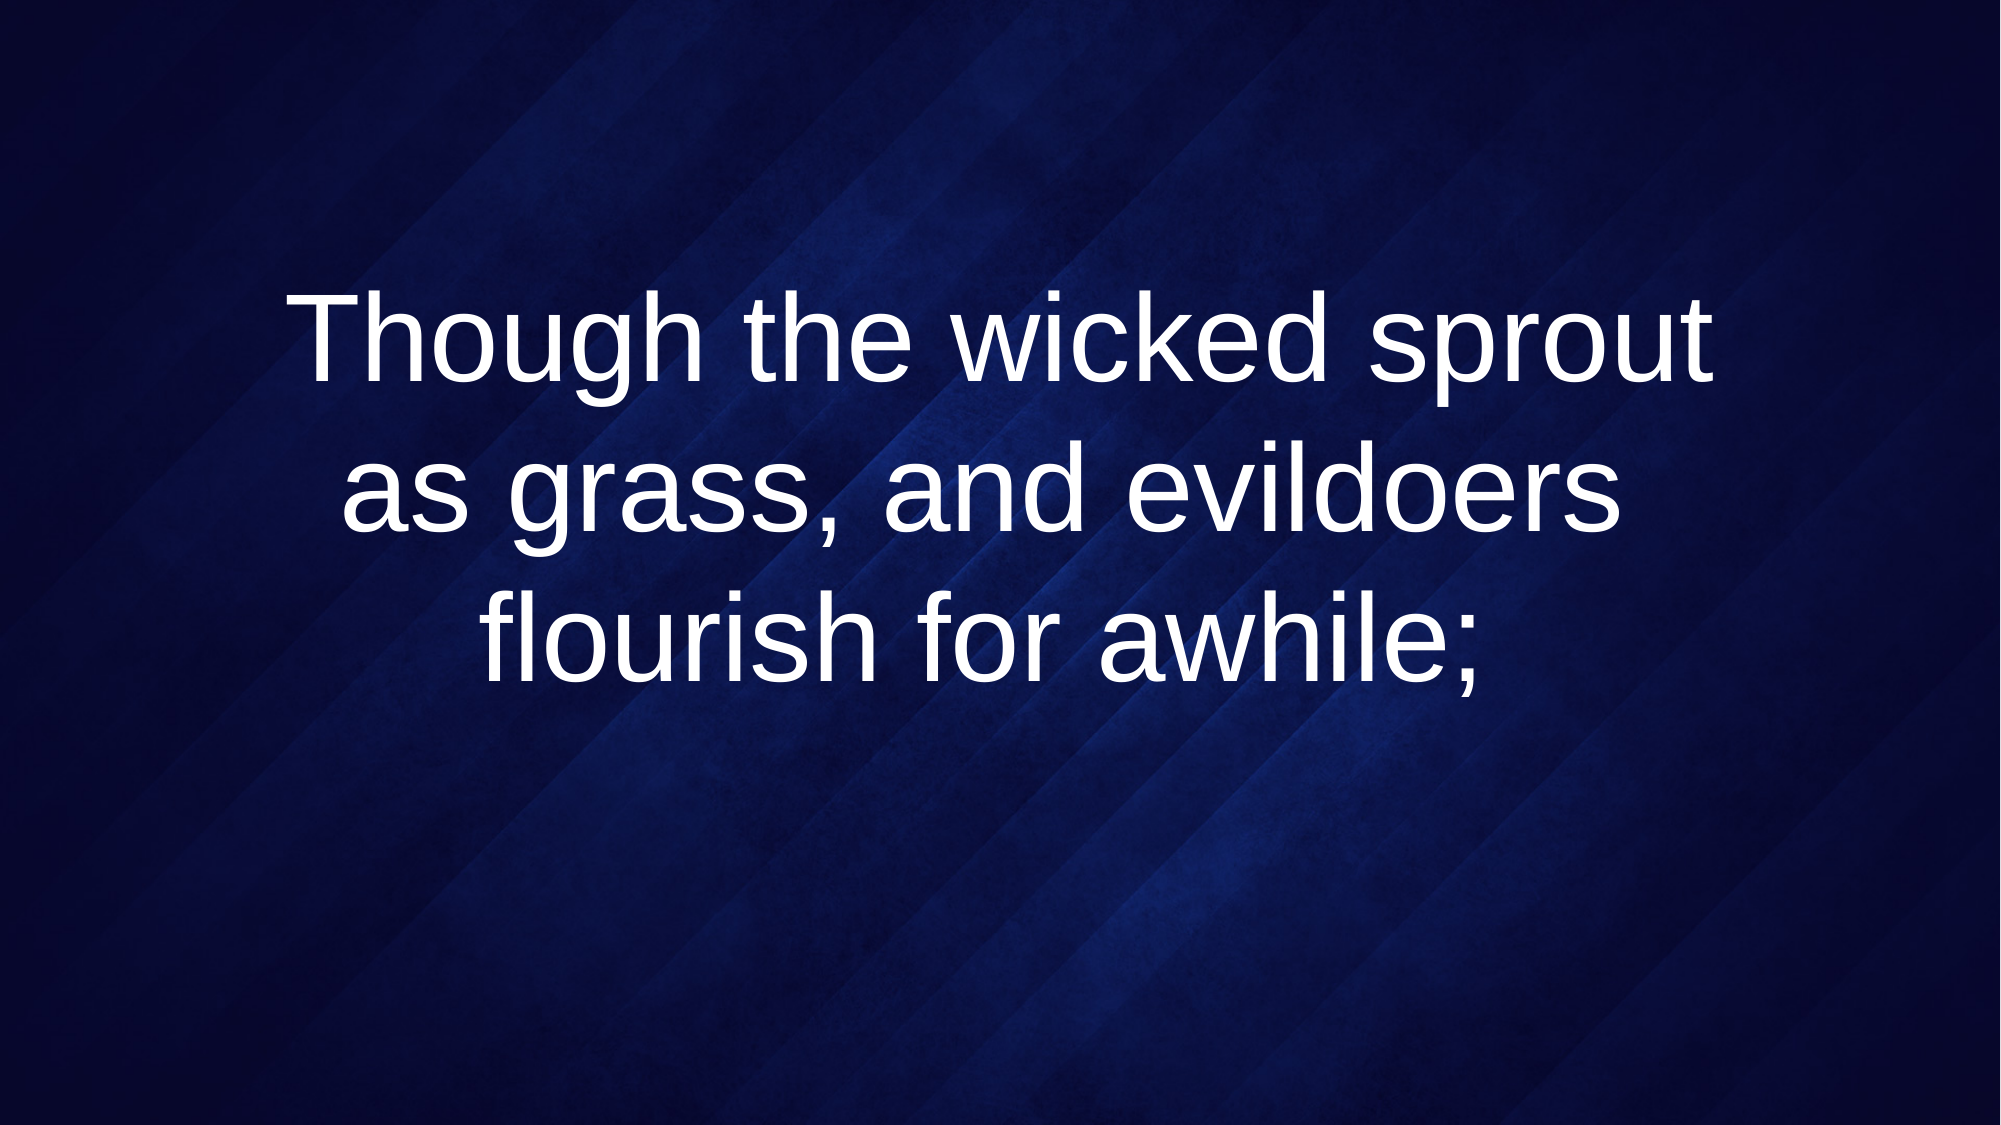

# Though the wicked sprout as grass, and evildoers flourish for awhile;